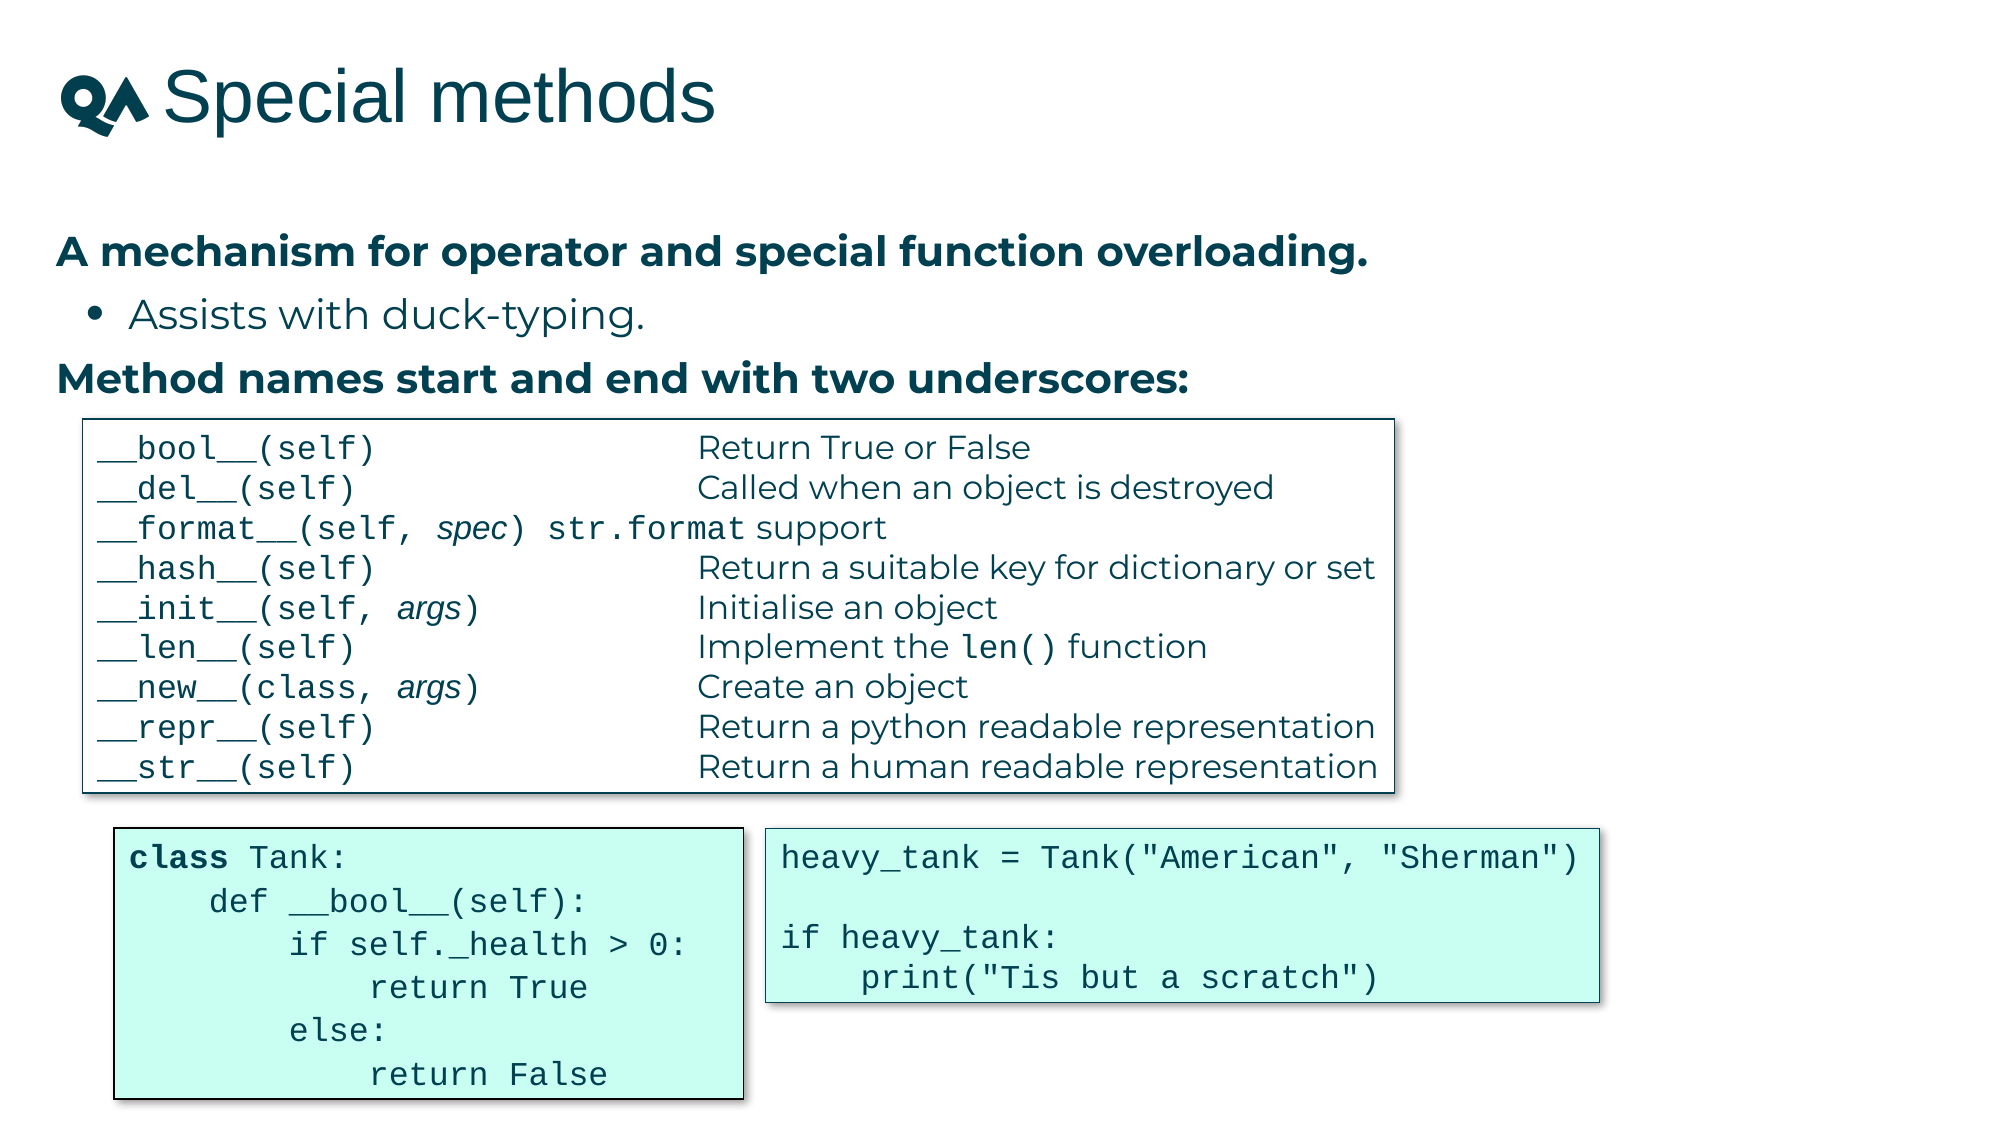

# Special methods
A mechanism for operator and special function overloading.
Assists with duck-typing.
Method names start and end with two underscores:
__bool__(self)			Return True or False
__del__(self)			Called when an object is destroyed
__format__(self, spec)	str.format support
__hash__(self)			Return a suitable key for dictionary or set
__init__(self, args)		Initialise an object
__len__(self)			Implement the len() function
__new__(class, args)		Create an object
__repr__(self)			Return a python readable representation
__str__(self)			Return a human readable representation
class Tank:
    def __bool__(self):
        if self._health > 0:
            return True
        else:
            return False
heavy_tank = Tank("American", "Sherman")

if heavy_tank:
    print("Tis but a scratch")